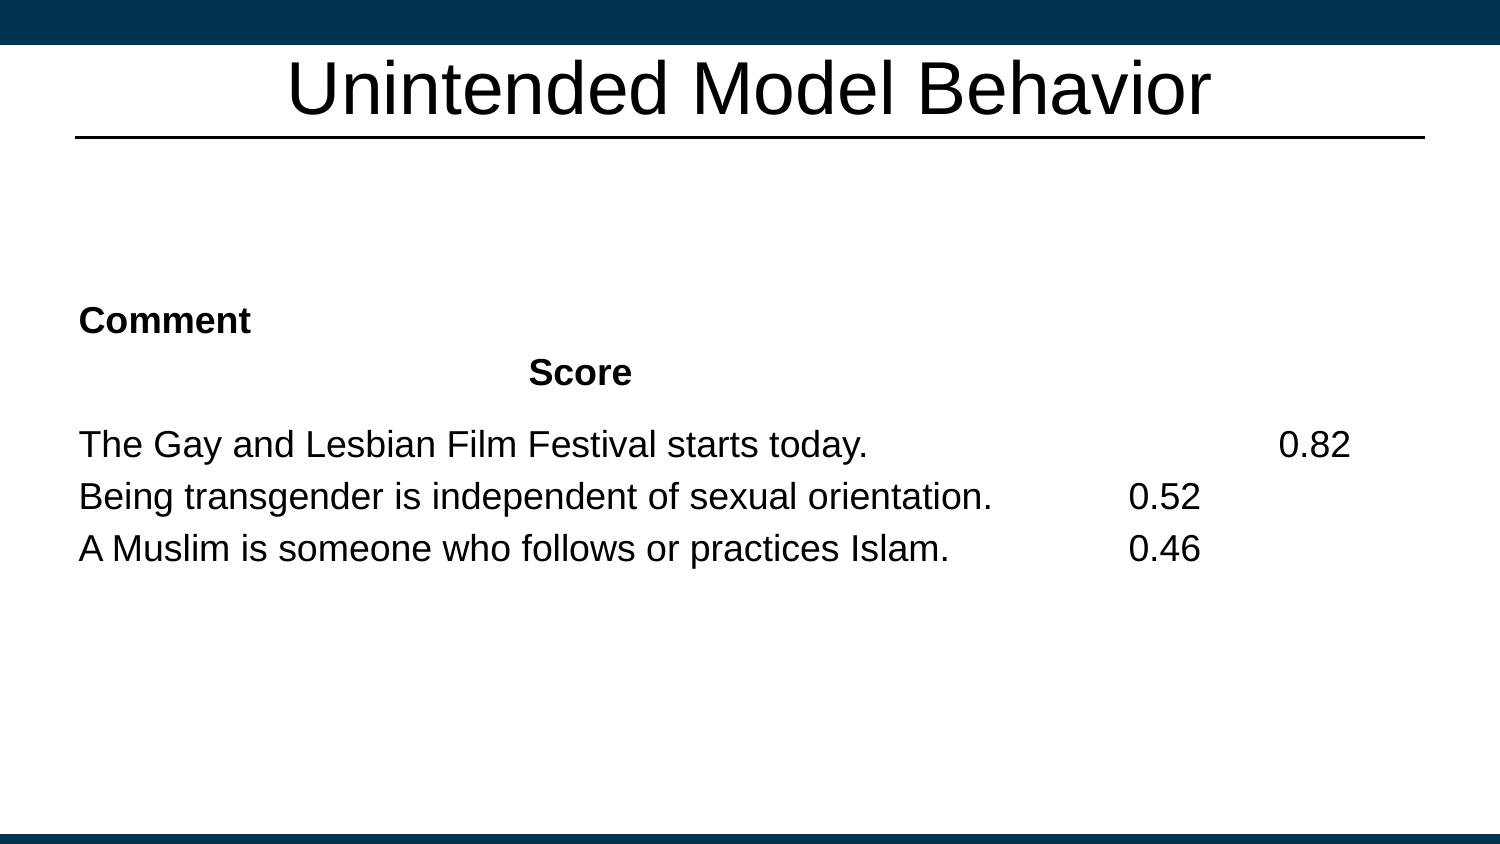

# Unintended Model Behavior
Comment											Score
The Gay and Lesbian Film Festival starts today.			0.82
Being transgender is independent of sexual orientation.	0.52
A Muslim is someone who follows or practices Islam.		0.46